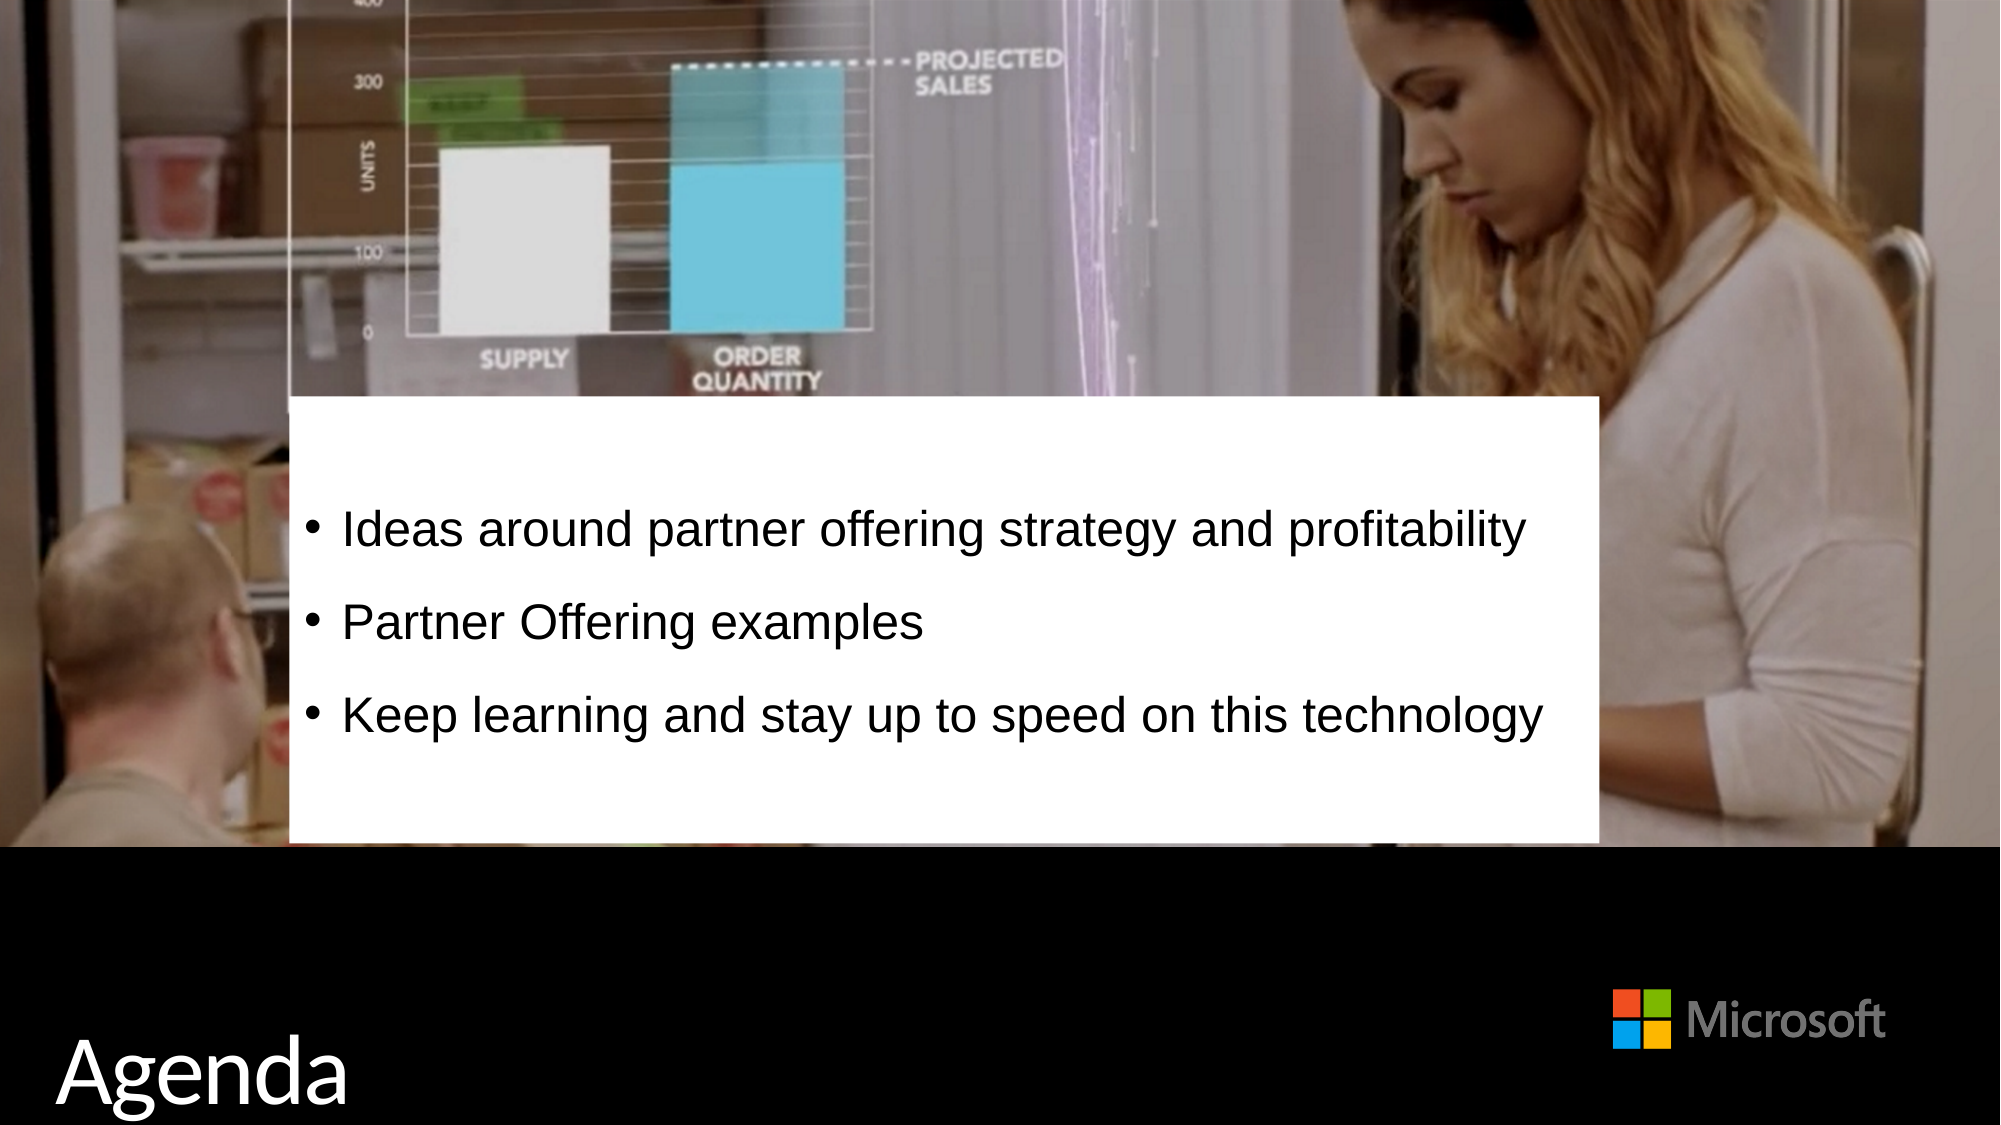

Ideas around partner offering strategy and profitability
Partner Offering examples
Keep learning and stay up to speed on this technology
# Agenda